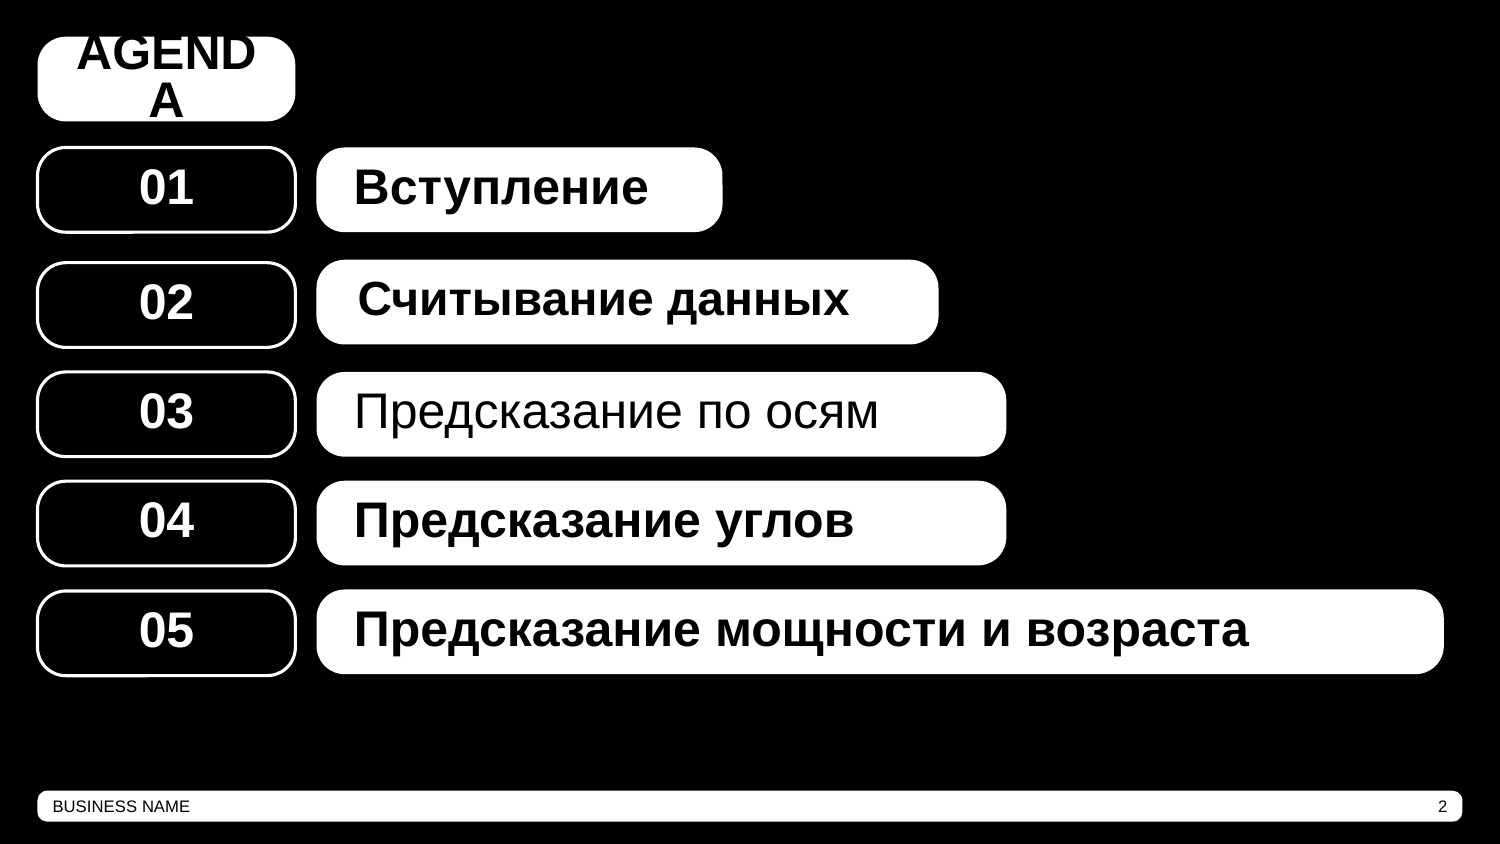

AGENDA
01
Вступление
Считывание данных
02
03
Предсказание по осям
Предсказание углов
04
Предсказание мощности и возраста
05
BUSINESS NAME